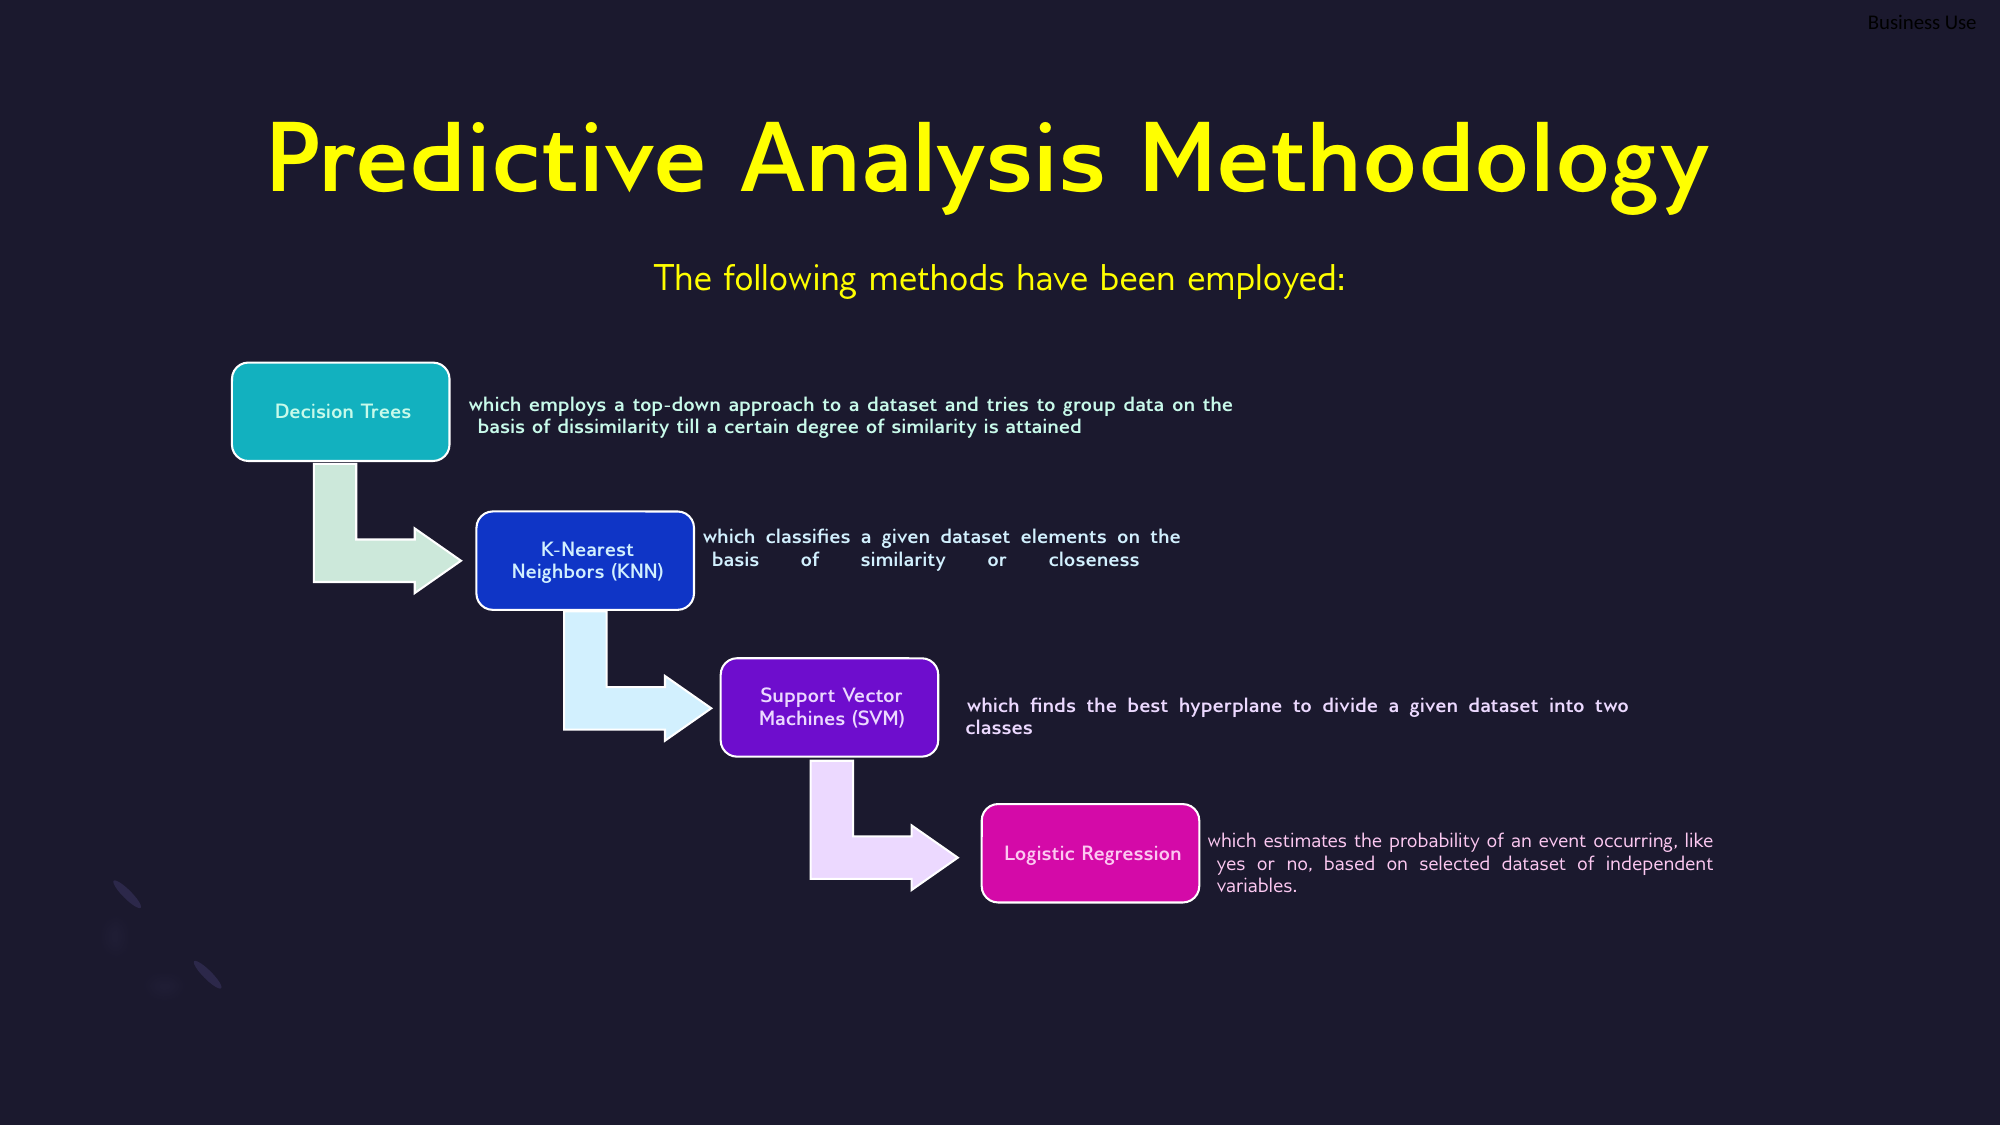

Predictive Analysis Methodology
Decision Trees
which employs a top-down approach to a dataset and tries to group data on the basis of dissimilarity till a certain degree of similarity is attained
K-Nearest Neighbors (KNN)
which classifies a given dataset elements on the basis of similarity or closeness
Support Vector Machines (SVM)
 which finds the best hyperplane to divide a given dataset into two classes
Logistic Regression
which estimates the probability of an event occurring, like yes or no, based on selected dataset of independent variables.
The following methods have been employed: